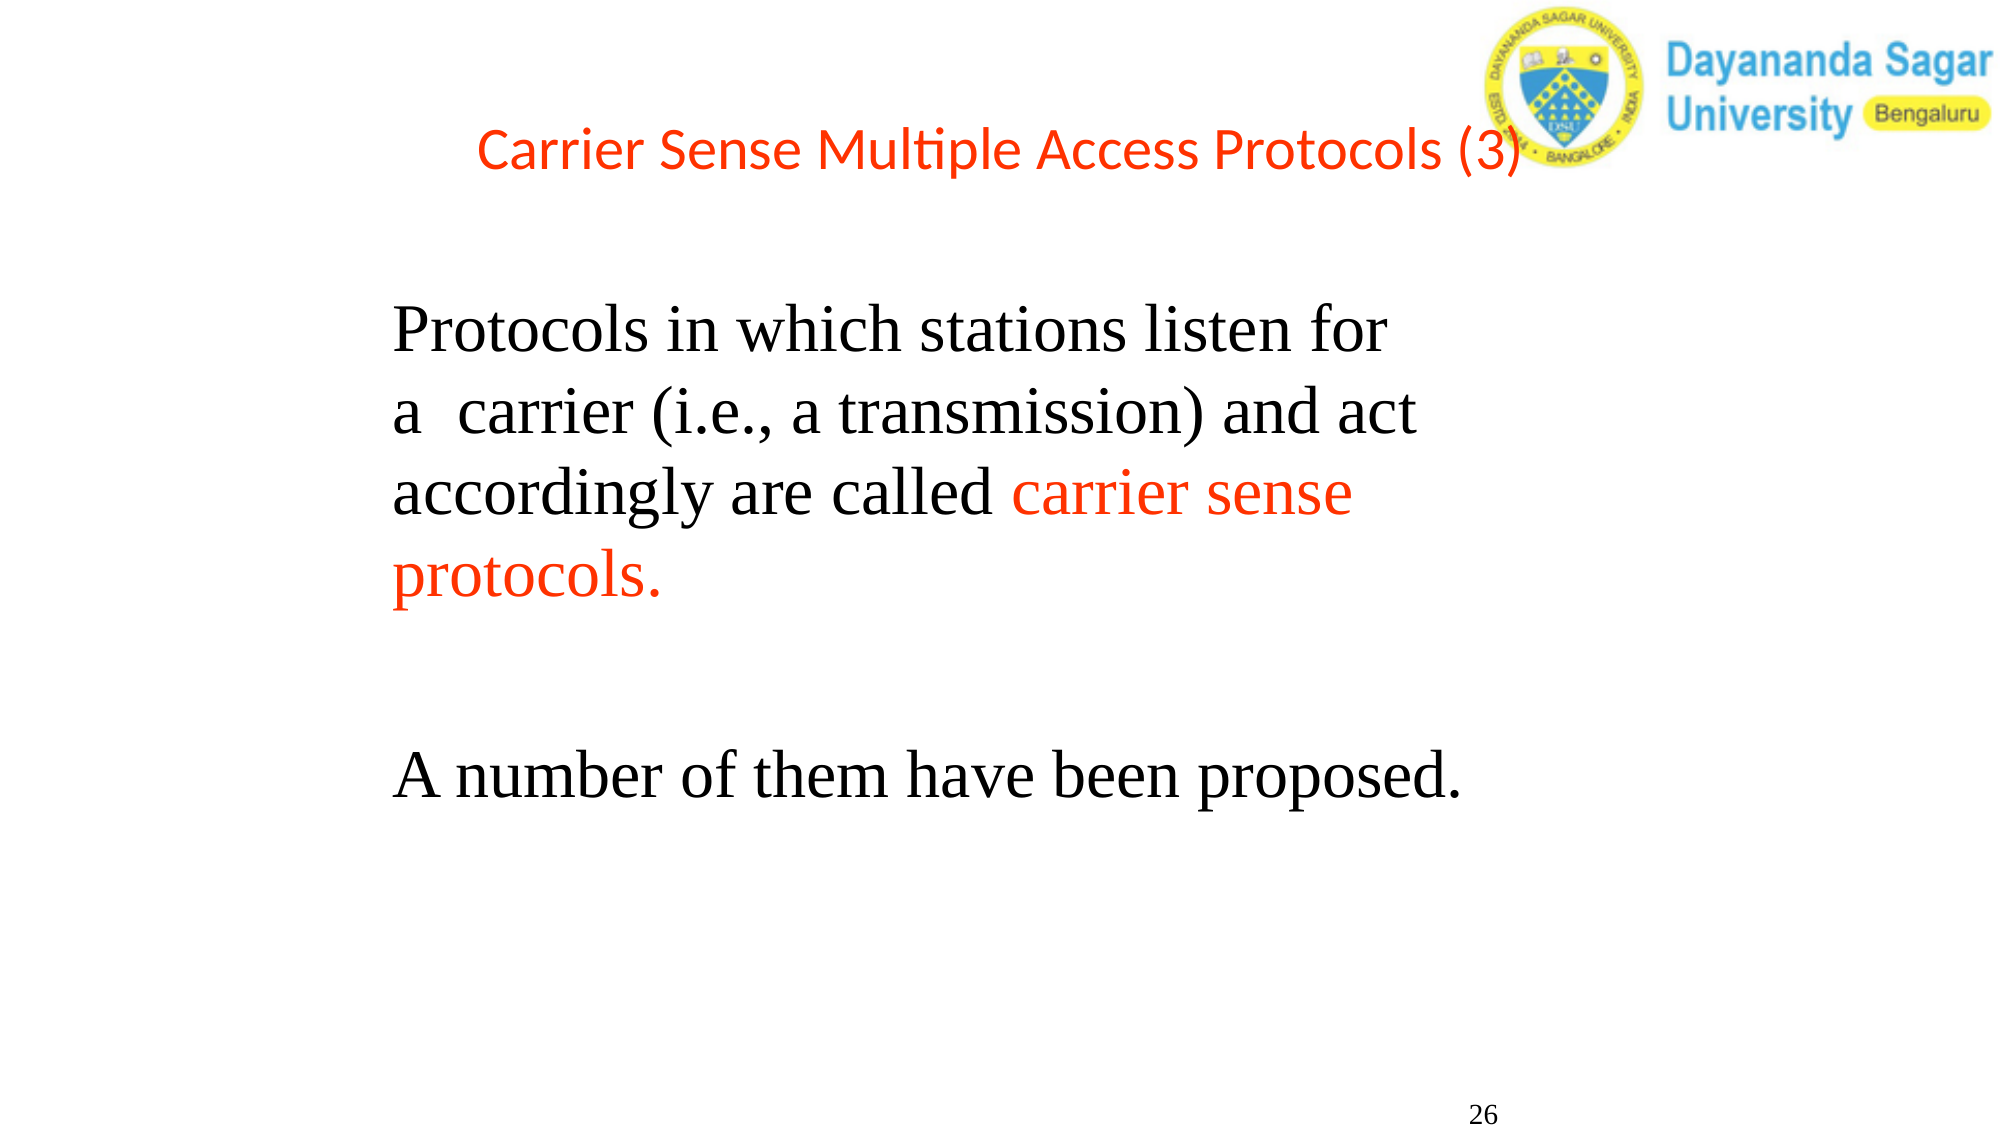

# Carrier Sense Multiple Access Protocols (3)
Protocols in which stations listen for a  carrier (i.e., a transmission) and act  accordingly are called carrier sense  protocols.

A number of them have been proposed.
26